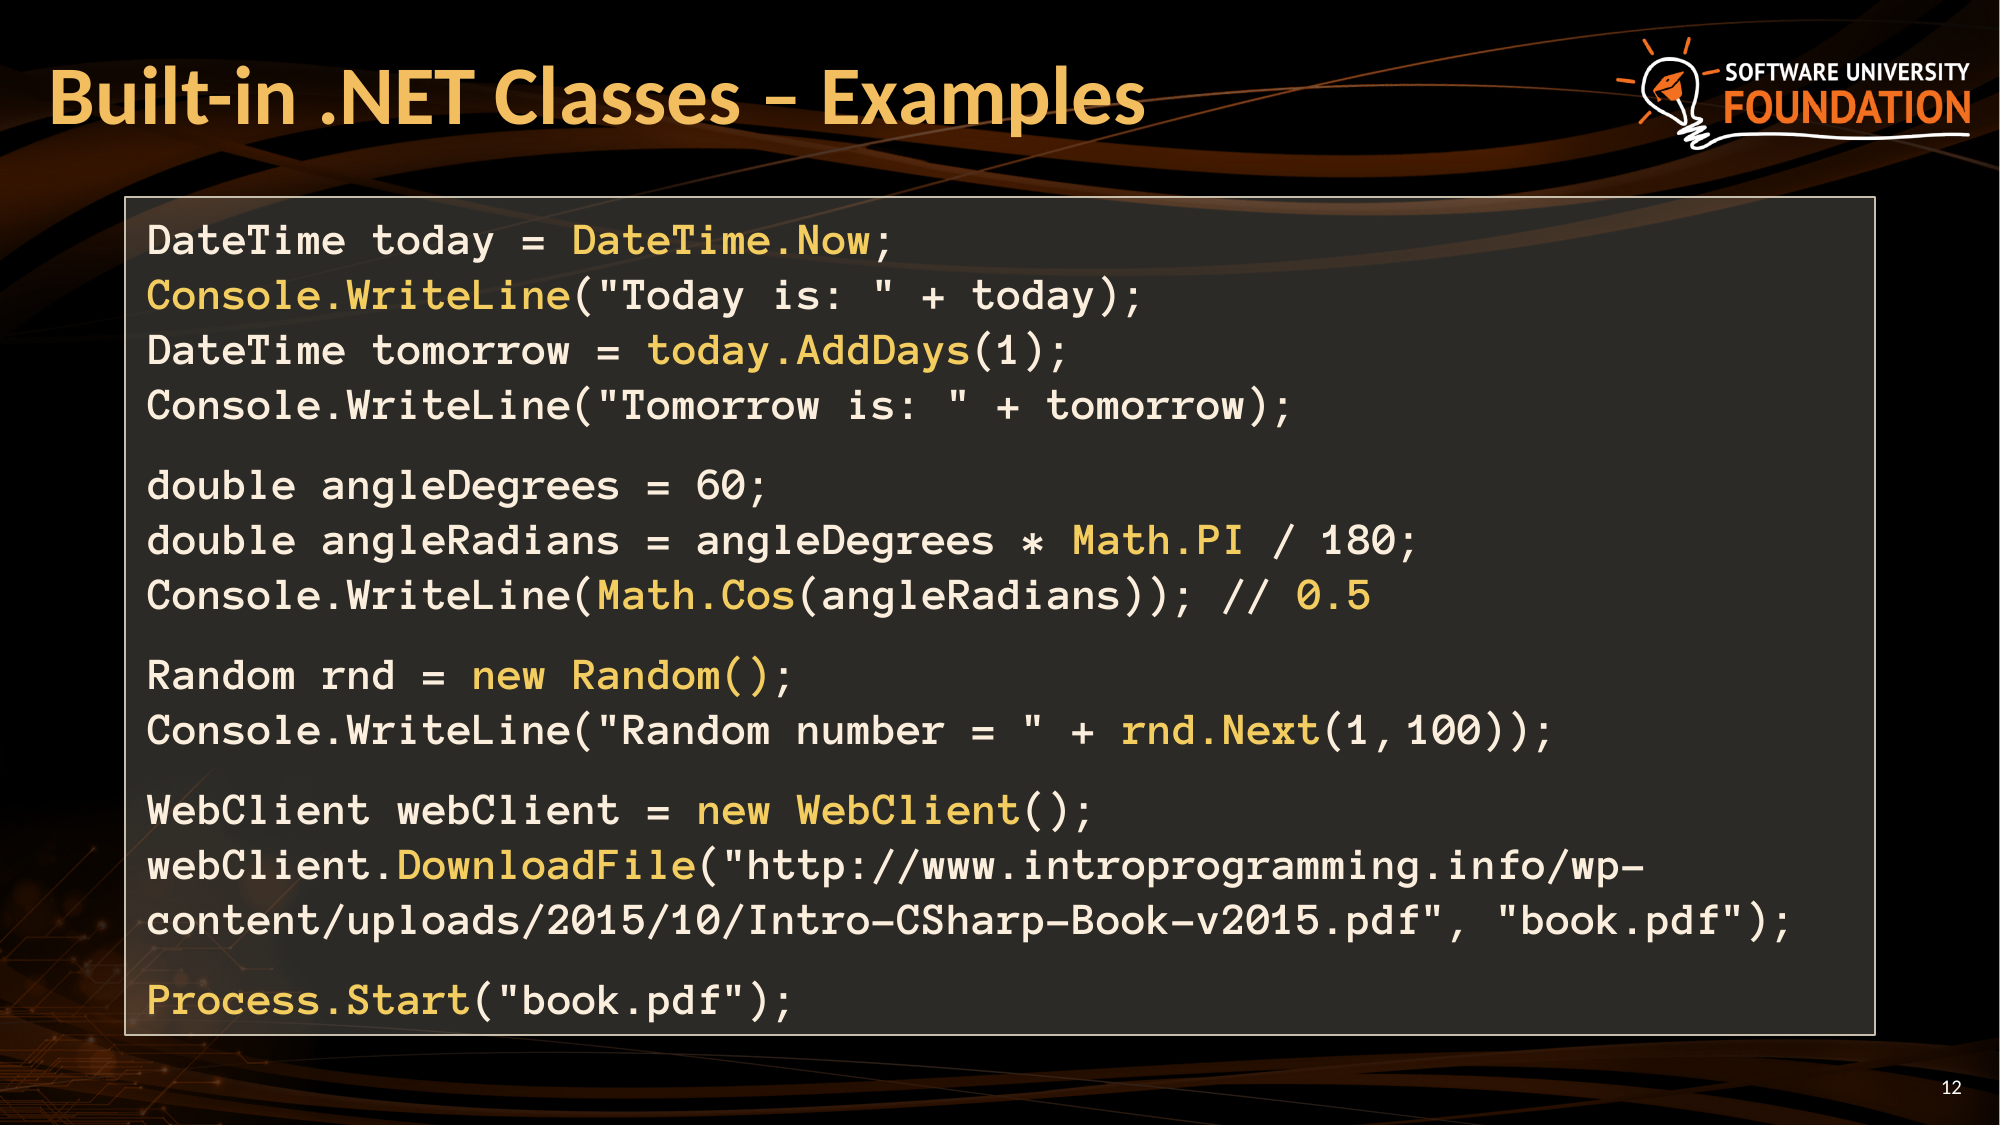

# Built-in .NET Classes – Examples
DateTime today = DateTime.Now;
Console.WriteLine("Today is: " + today);
DateTime tomorrow = today.AddDays(1);
Console.WriteLine("Tomorrow is: " + tomorrow);
double angleDegrees = 60;
double angleRadians = angleDegrees * Math.PI / 180;
Console.WriteLine(Math.Cos(angleRadians)); // 0.5
Random rnd = new Random();
Console.WriteLine("Random number = " + rnd.Next(1, 100));
WebClient webClient = new WebClient();
webClient.DownloadFile("http://www.introprogramming.info/wp-content/uploads/2015/10/Intro-CSharp-Book-v2015.pdf", "book.pdf");
Process.Start("book.pdf");
12